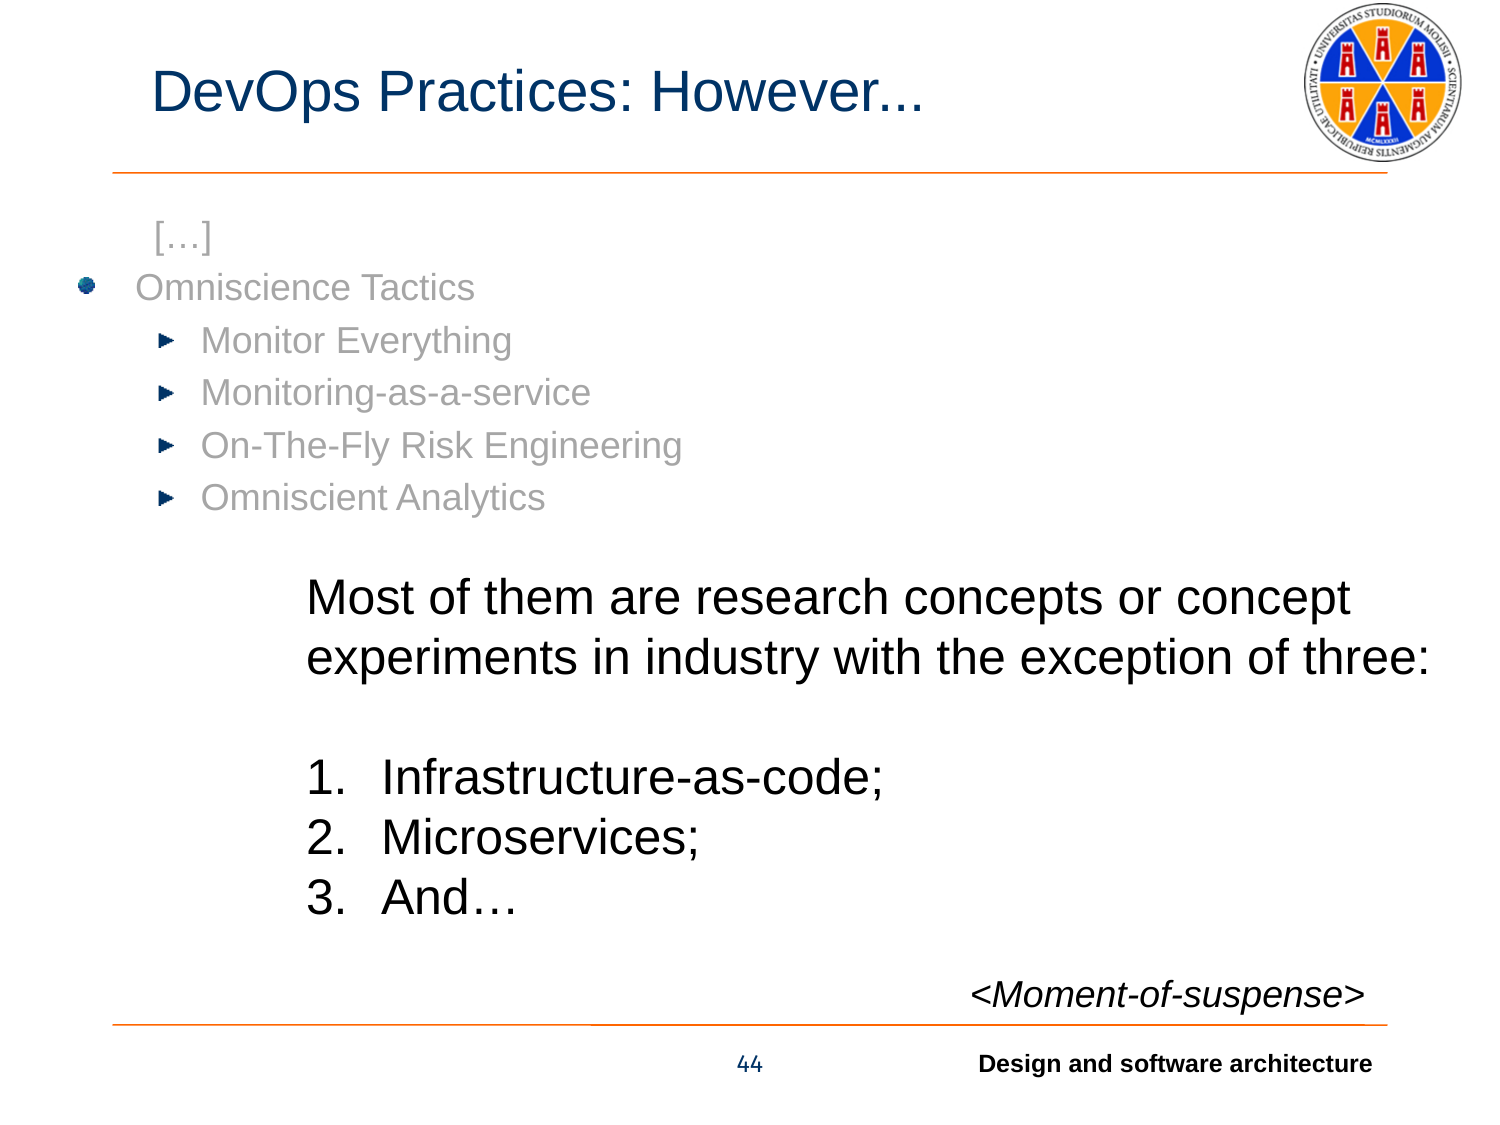

# DevOps Practices: However...
[…]
Omniscience Tactics
Monitor Everything
Monitoring-as-a-service
On-The-Fly Risk Engineering
Omniscient Analytics

Most of them are research concepts or concept experiments in industry with the exception of three:

Infrastructure-as-code;
Microservices;
And…
<Moment-of-suspense>
44
Design and software architecture